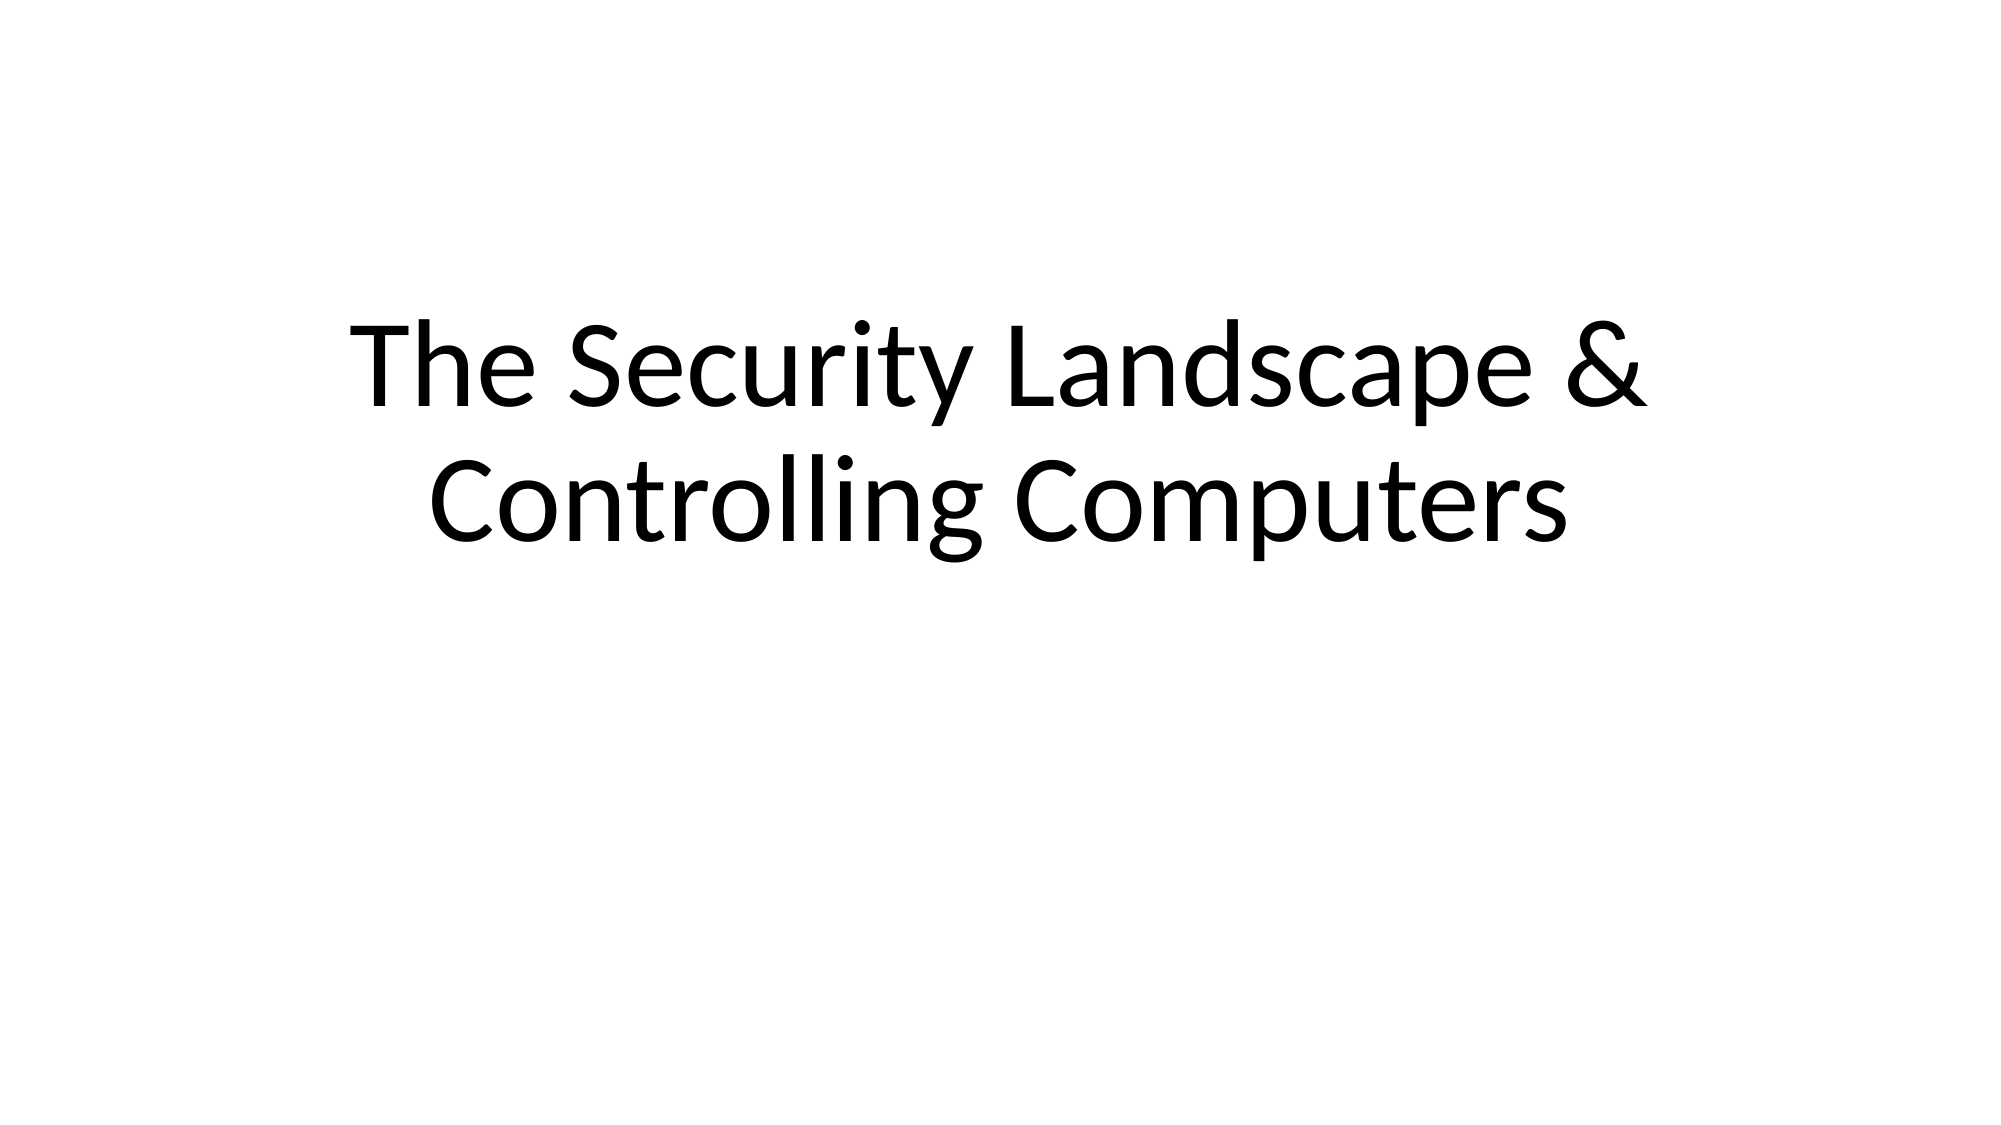

# The Security Landscape & Controlling Computers